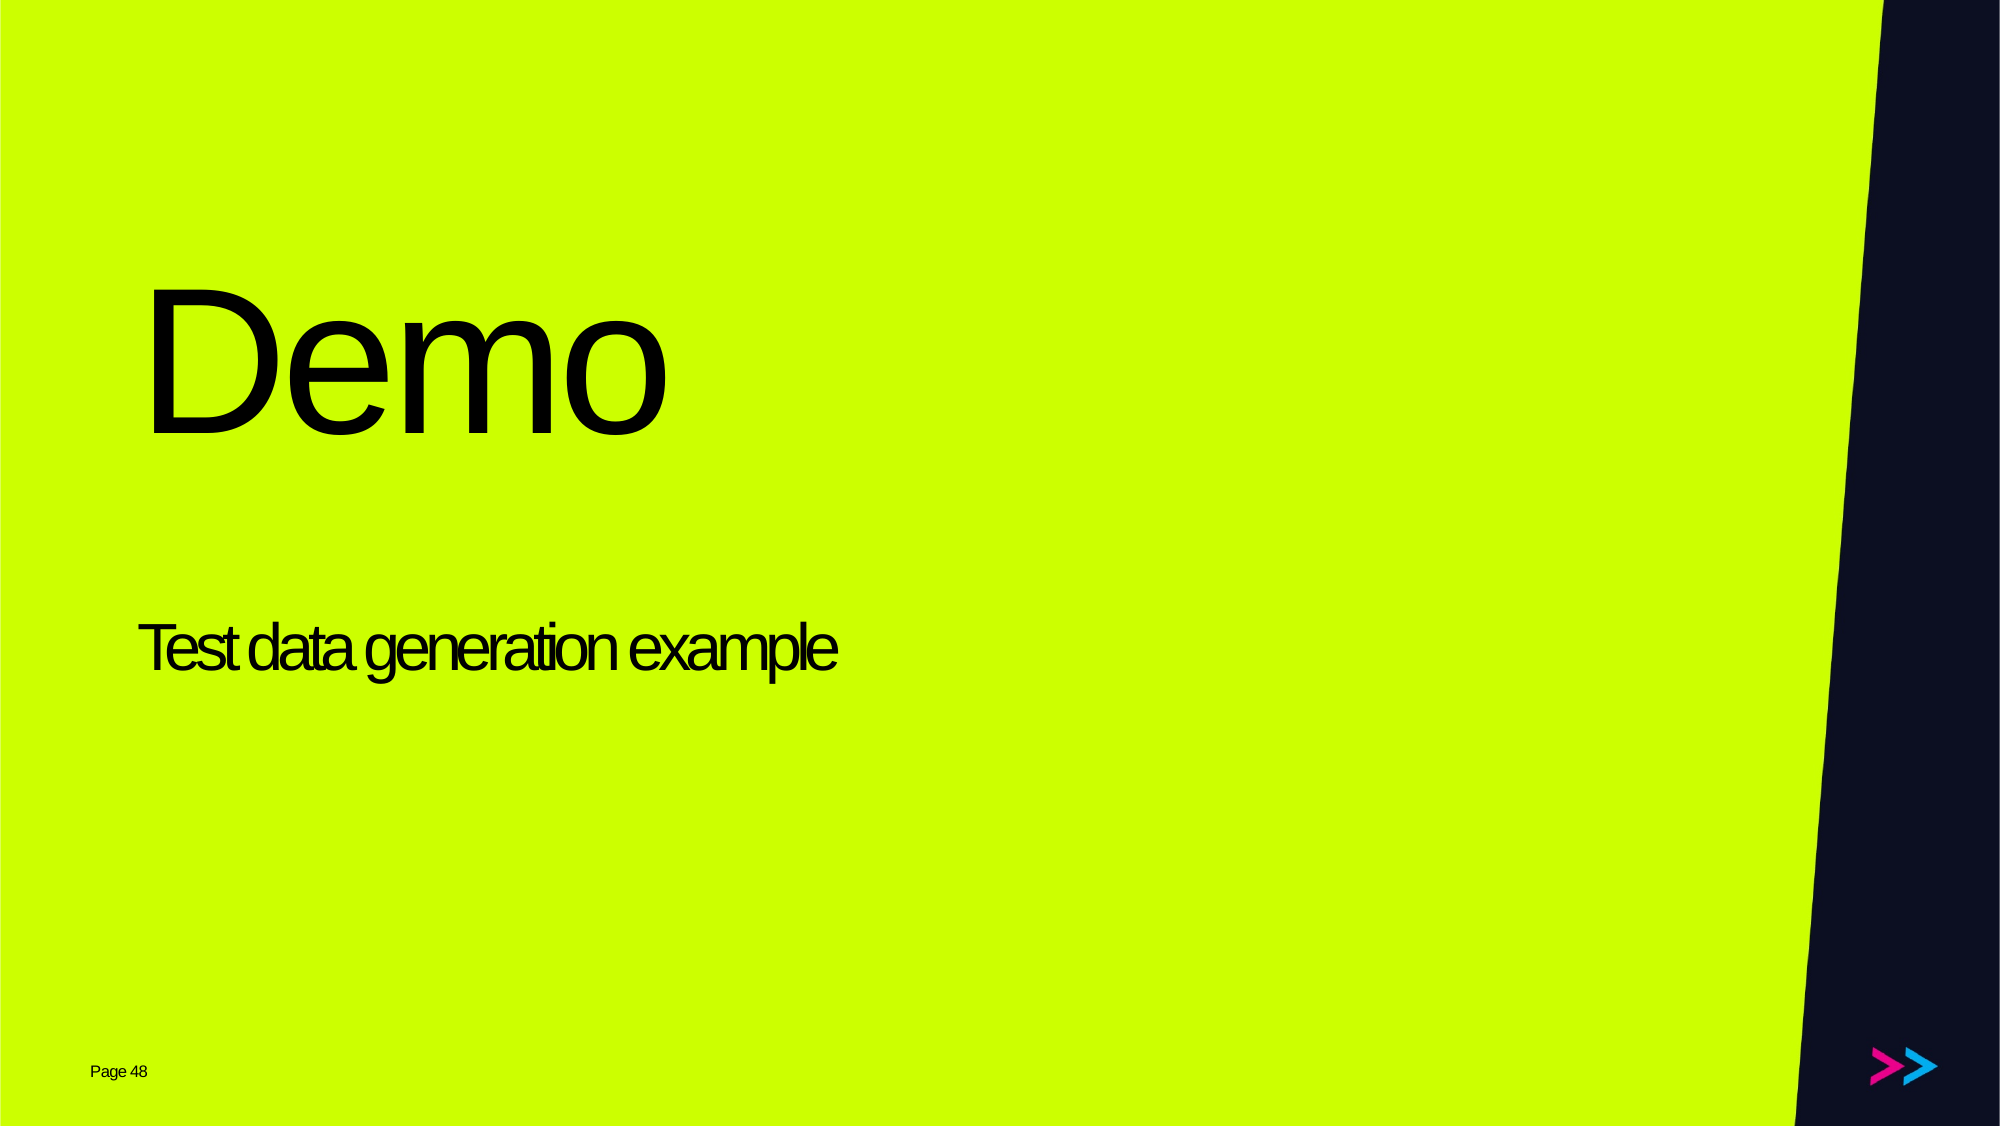

# Demo Test data generation example
48